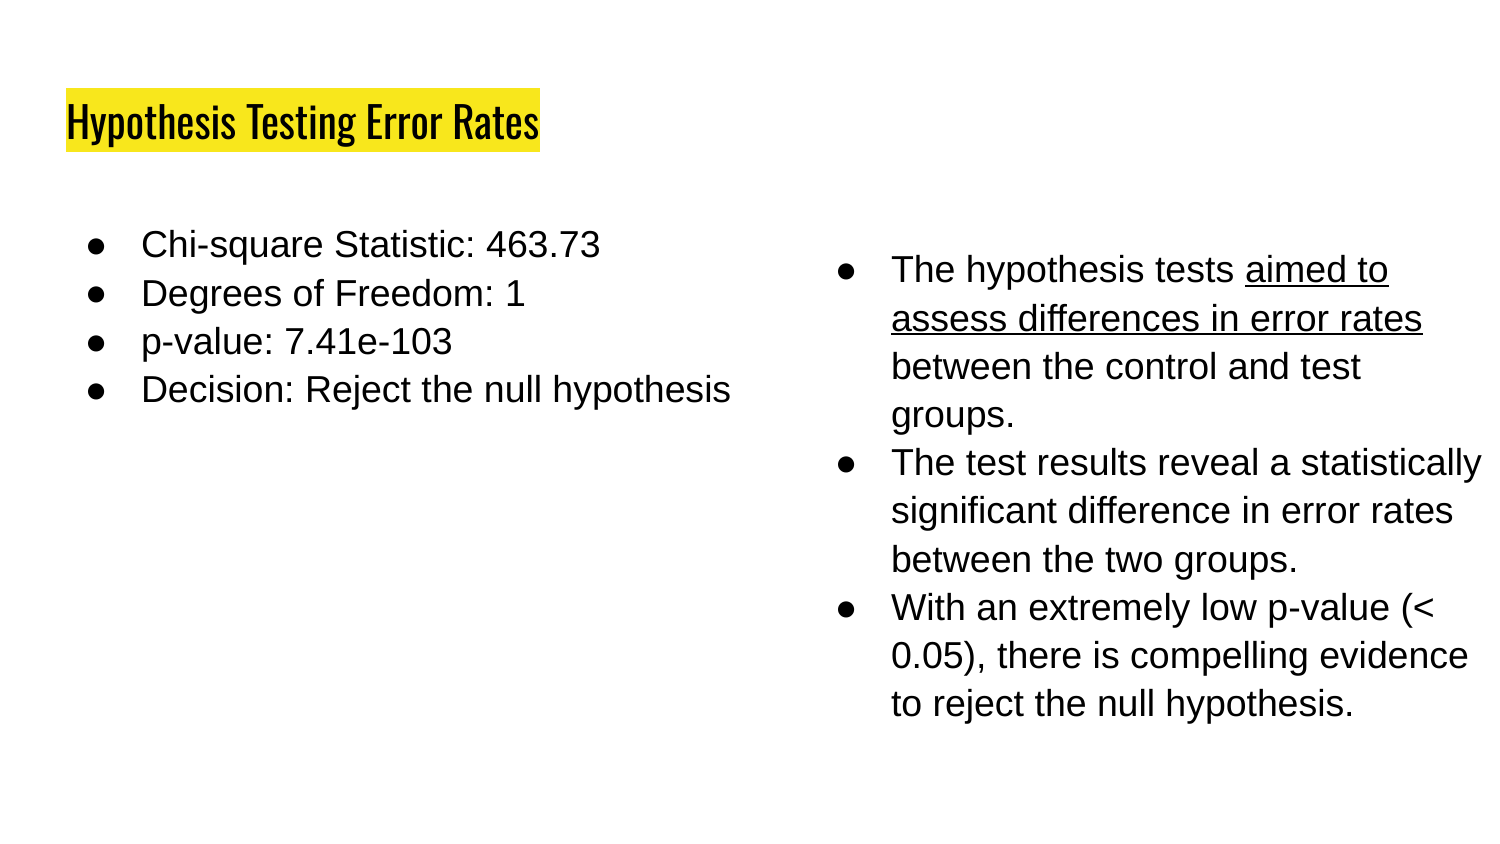

# Hypothesis Testing Error Rates

Chi-square Statistic: 463.73
Degrees of Freedom: 1
p-value: 7.41e-103
Decision: Reject the null hypothesis
The hypothesis tests aimed to assess differences in error rates between the control and test groups.
The test results reveal a statistically significant difference in error rates between the two groups.
With an extremely low p-value (< 0.05), there is compelling evidence to reject the null hypothesis.